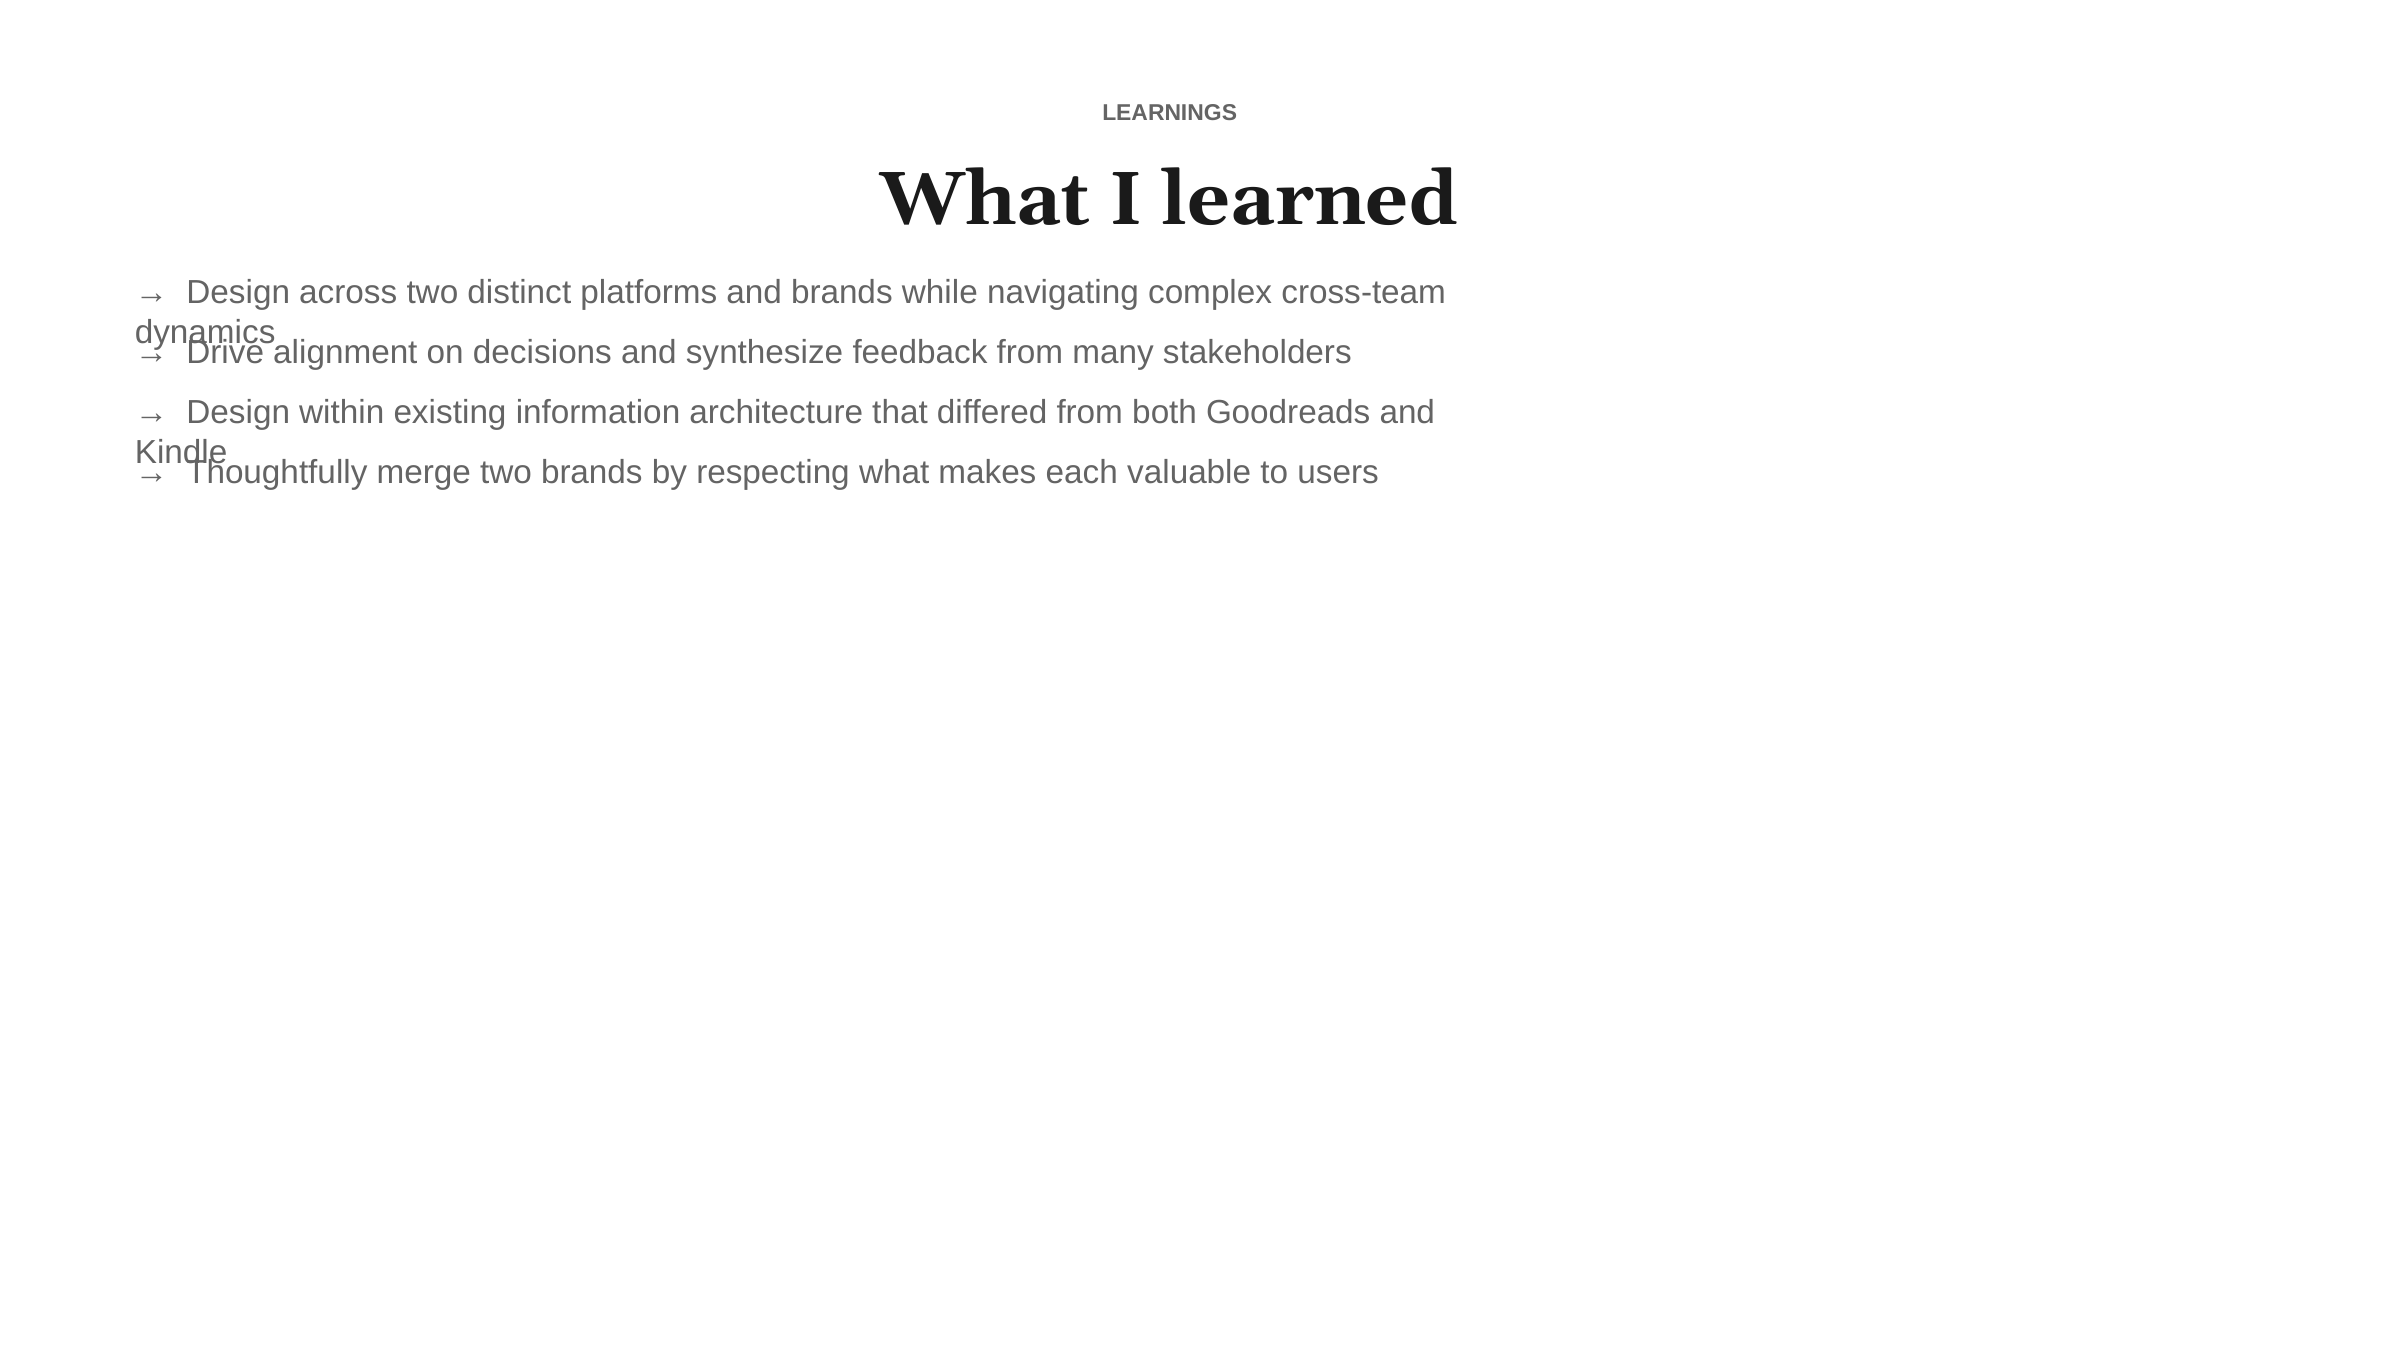

LEARNINGS
What I learned
→  Design across two distinct platforms and brands while navigating complex cross-team dynamics
→  Drive alignment on decisions and synthesize feedback from many stakeholders
→  Design within existing information architecture that differed from both Goodreads and Kindle
→  Thoughtfully merge two brands by respecting what makes each valuable to users